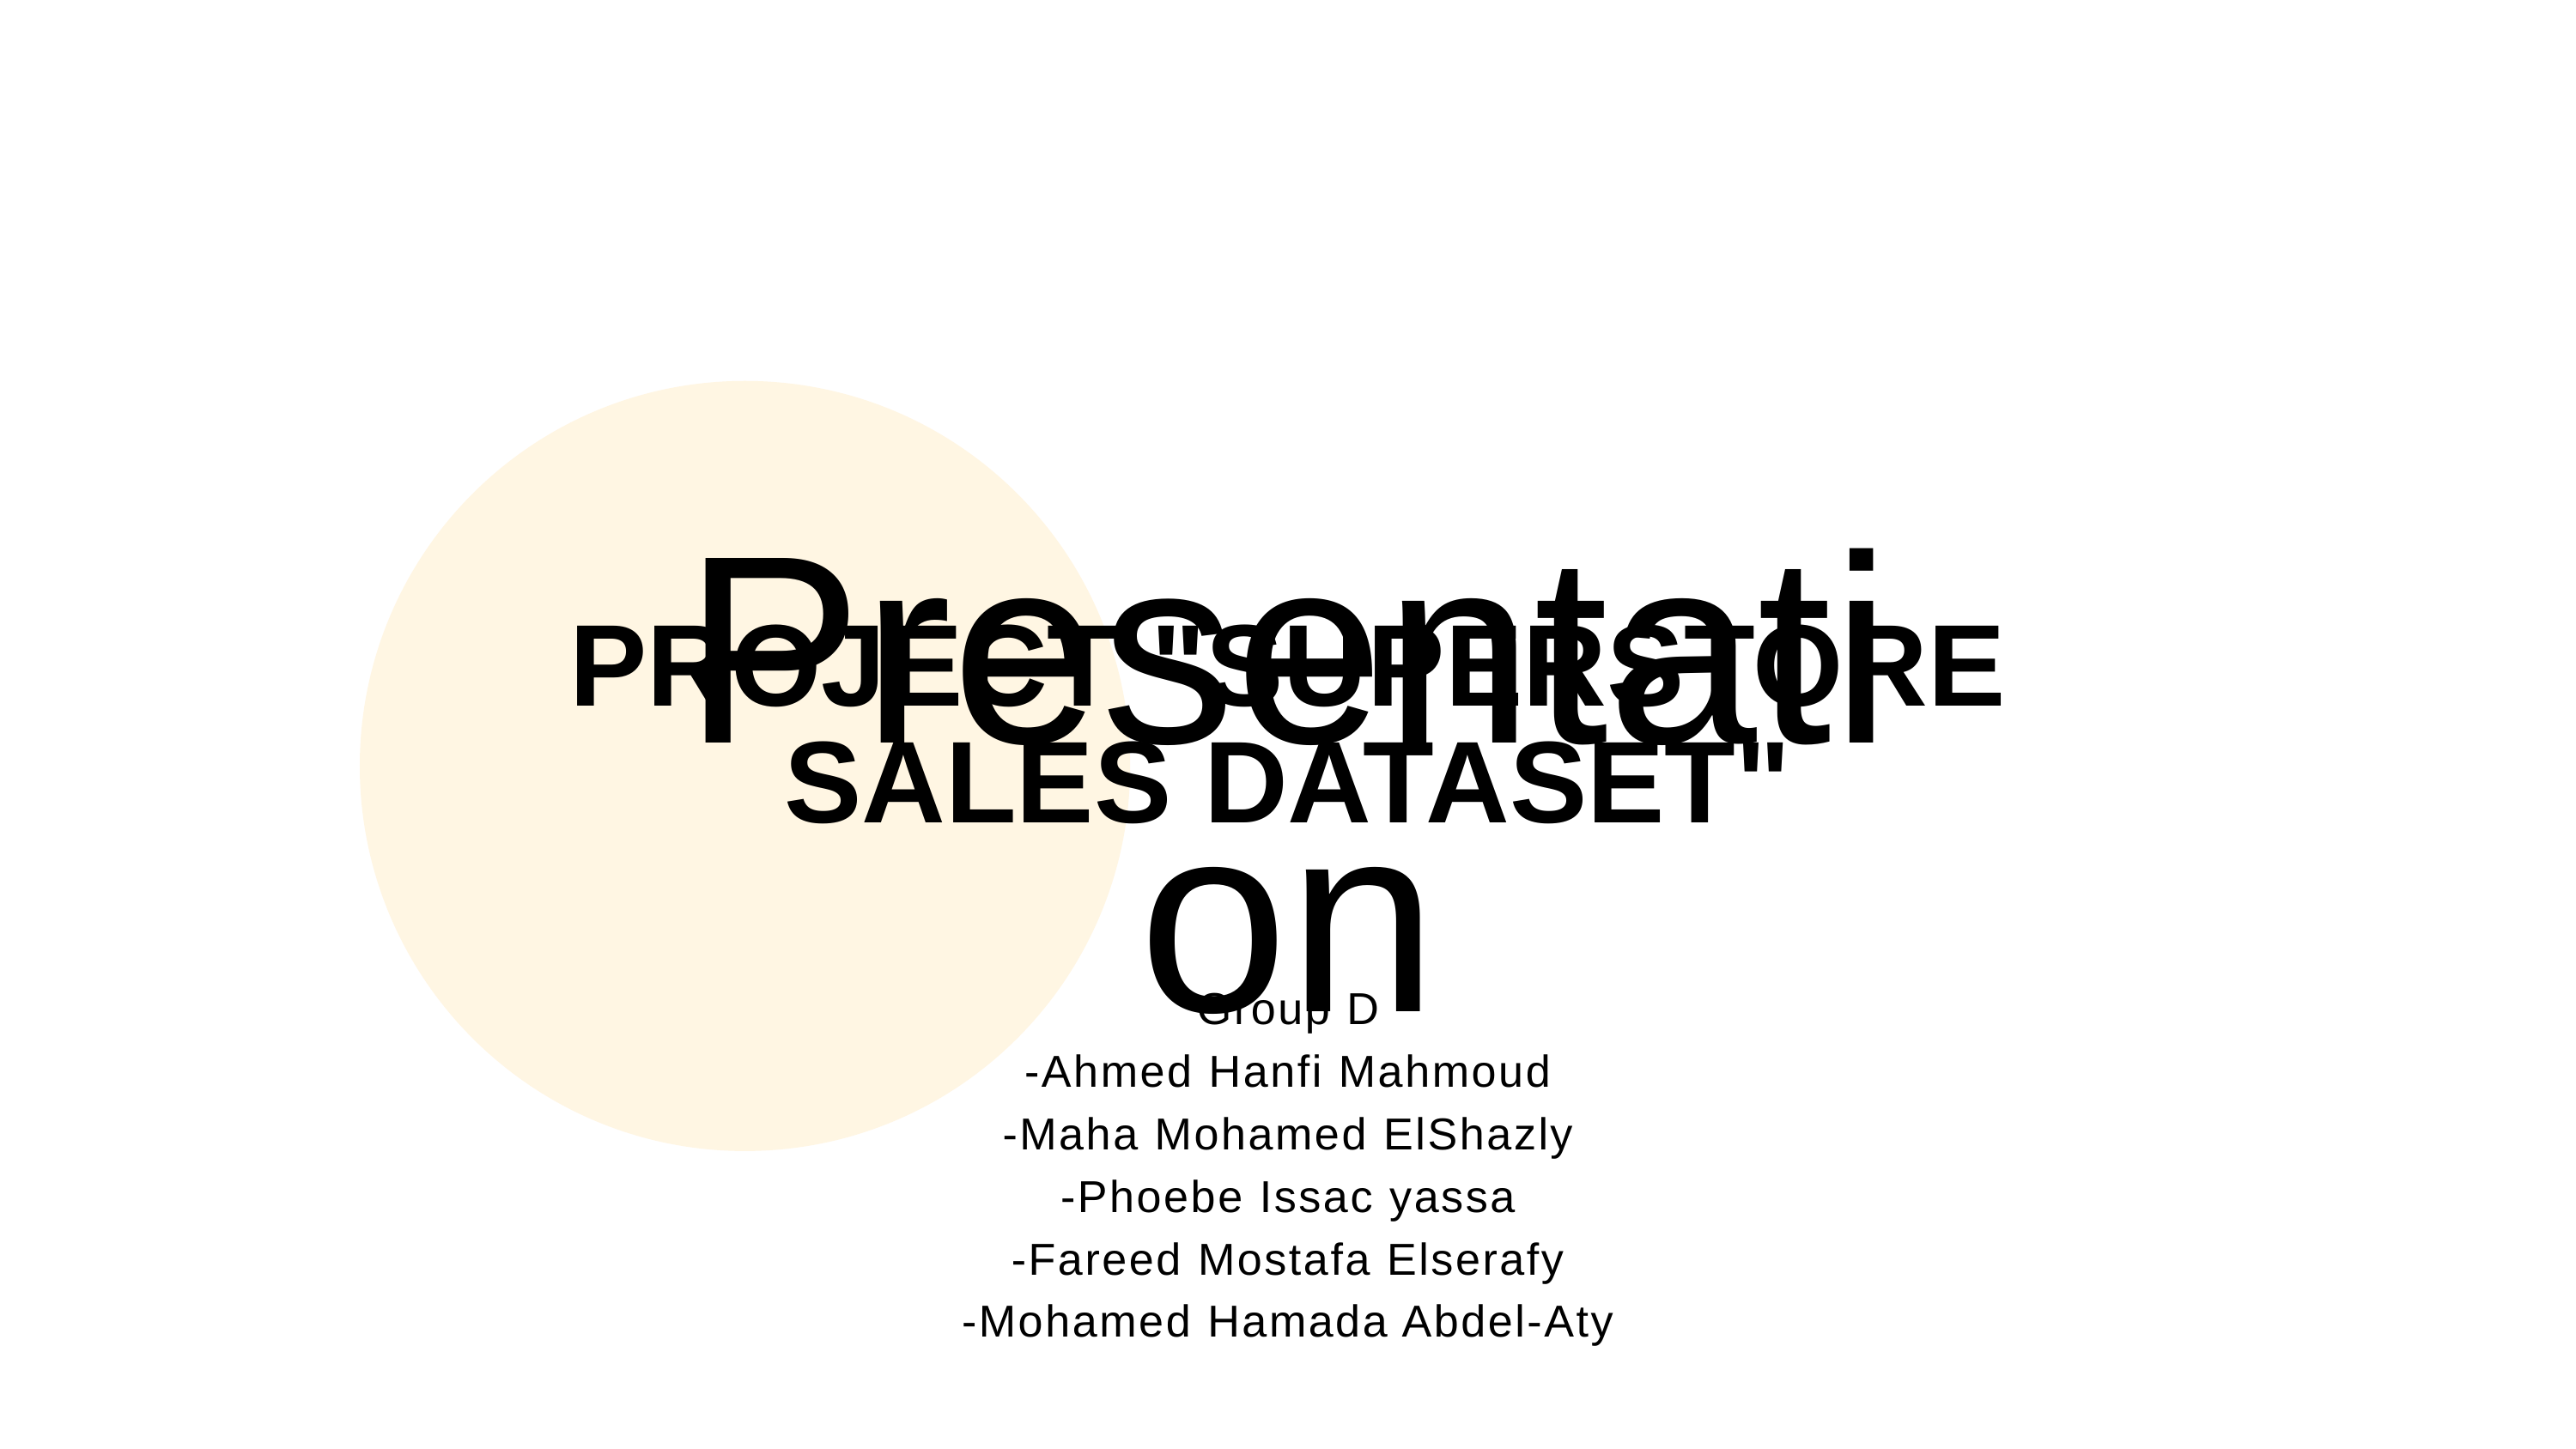

Presentation

PROJECT "SUPERSTORE SALES DATASET"
Group D
-Ahmed Hanfi Mahmoud
-Maha Mohamed ElShazly
-Phoebe Issac yassa
-Fareed Mostafa Elserafy
-Mohamed Hamada Abdel-Aty